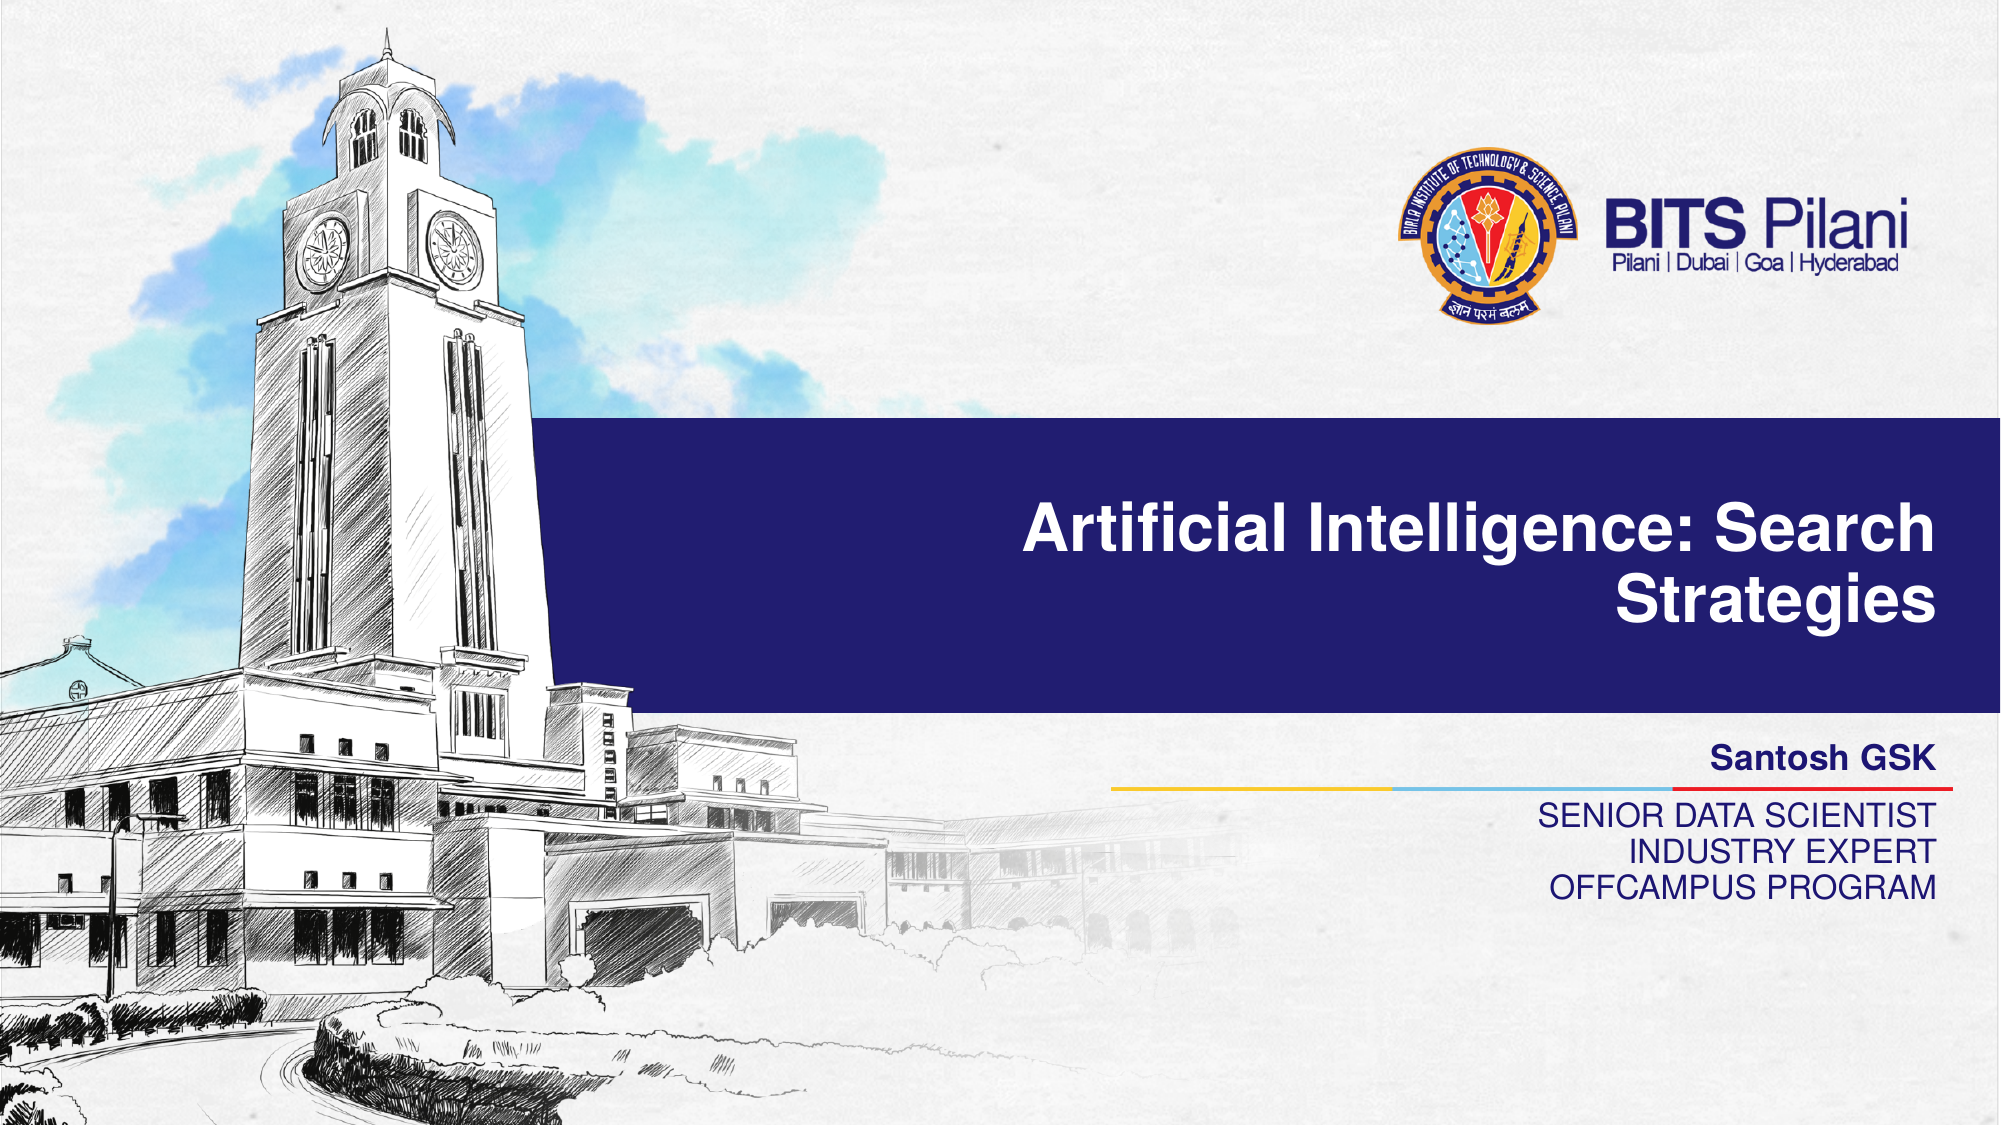

# Artificial Intelligence: Search Strategies
Santosh GSK
SENIOR DATA SCIENTIST
INDUSTRY EXPERT
OFFCAMPUS PROGRAM